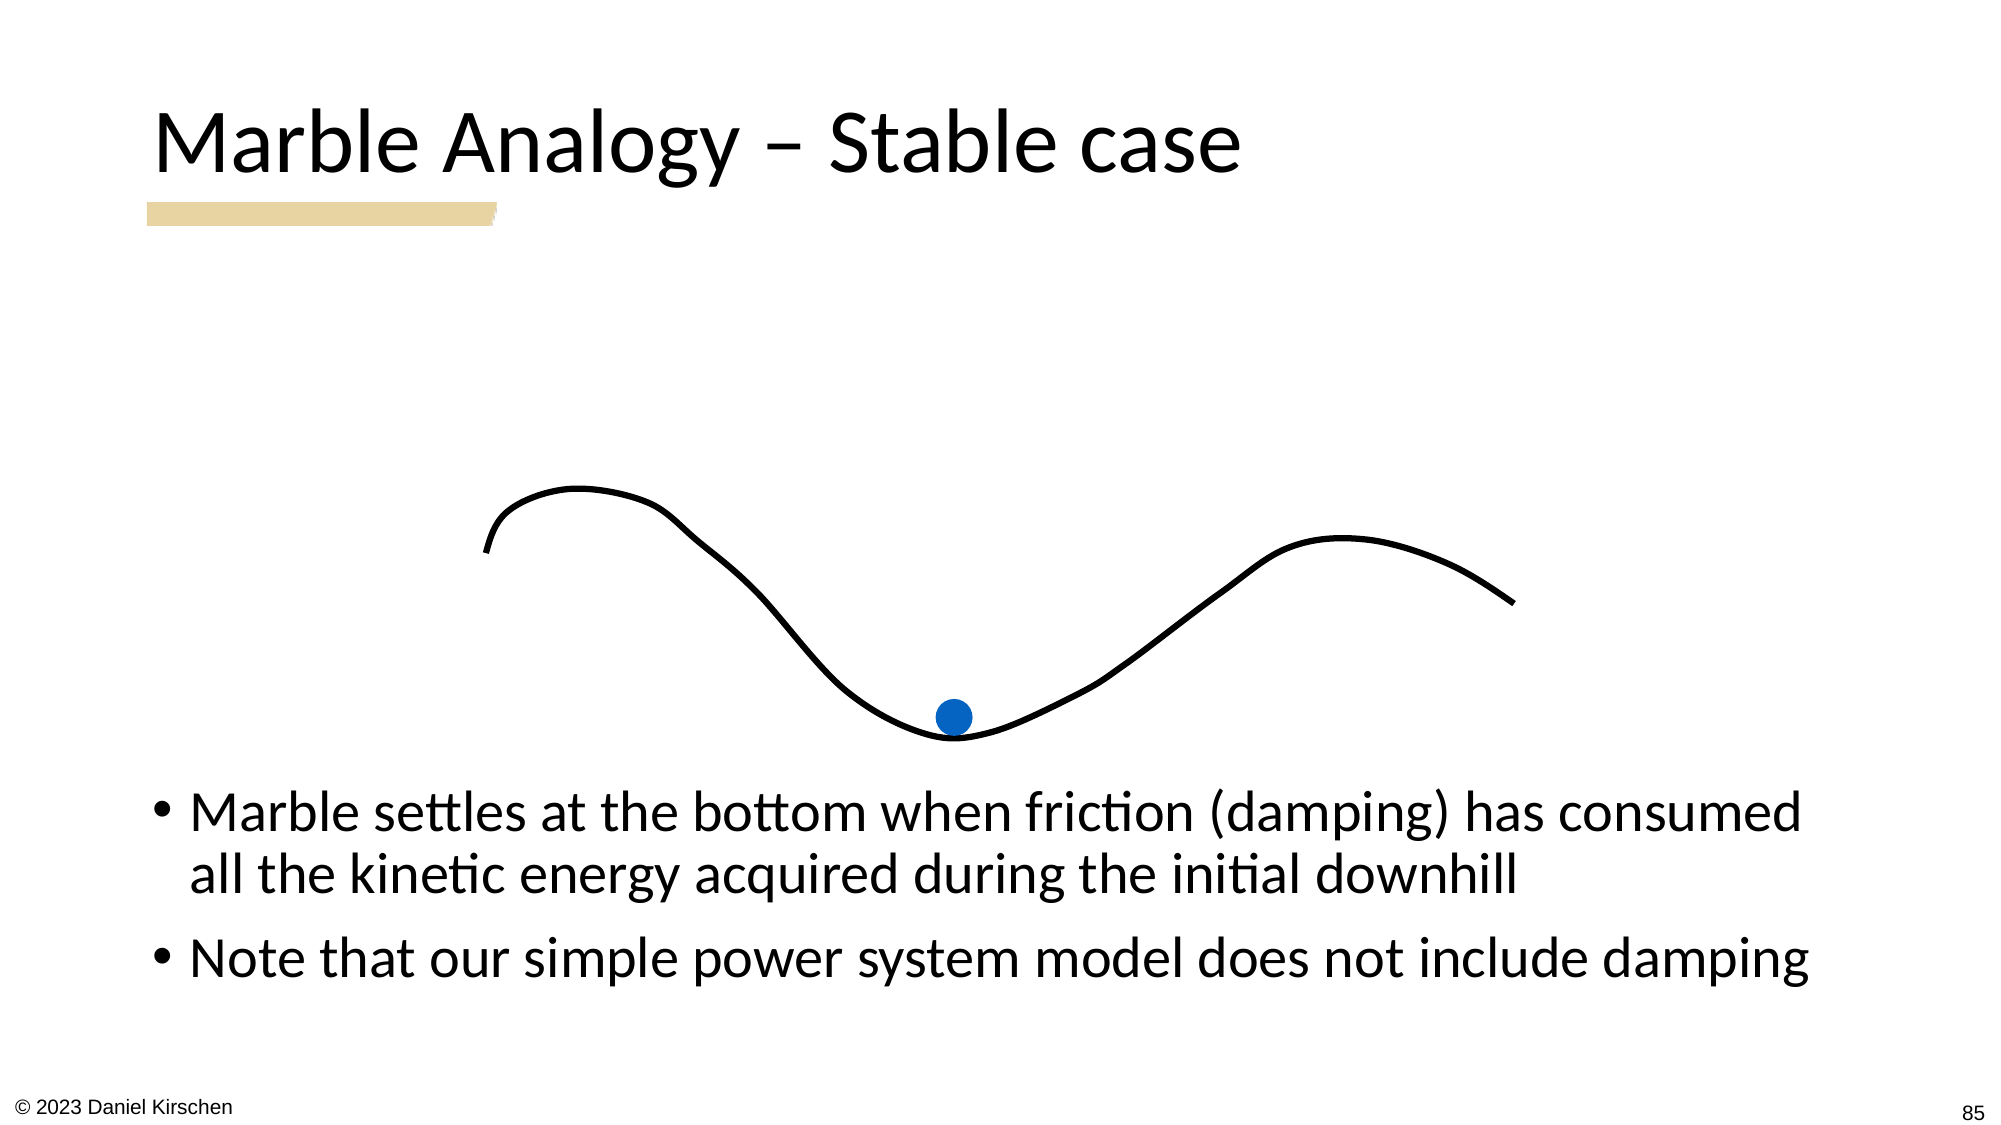

# Marble Analogy – Stable case

Marble settles at the bottom when friction (damping) has consumed all the kinetic energy acquired during the initial downhill
Note that our simple power system model does not include damping
© 2023 Daniel Kirschen
85